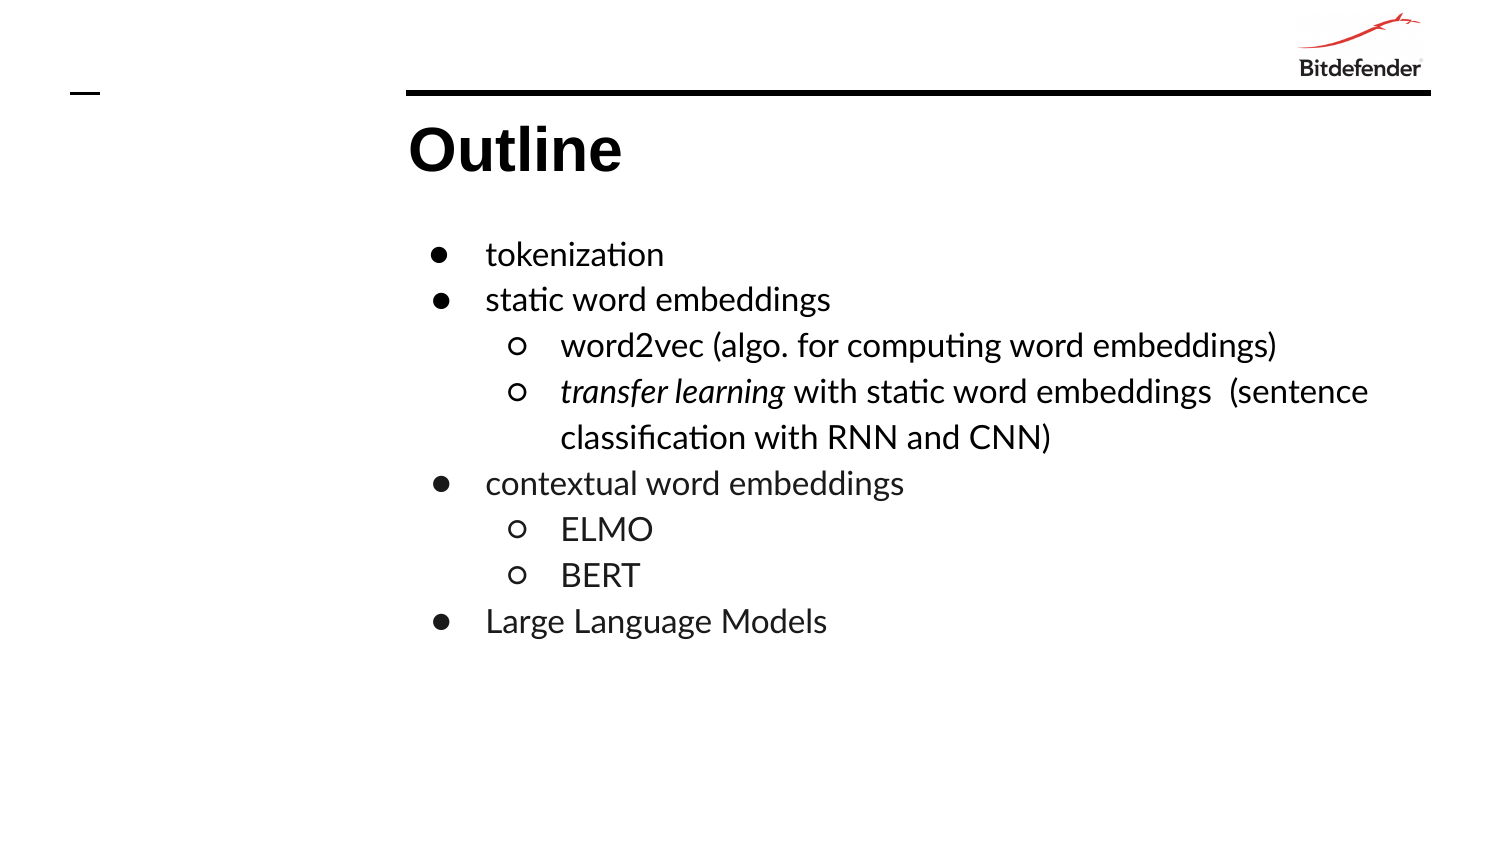

# Outline

tokenization
static word embeddings
word2vec (algo. for computing word embeddings)
transfer learning with static word embeddings  (sentence classification with RNN and CNN)
contextual word embeddings
ELMO
BERT
Large Language Models